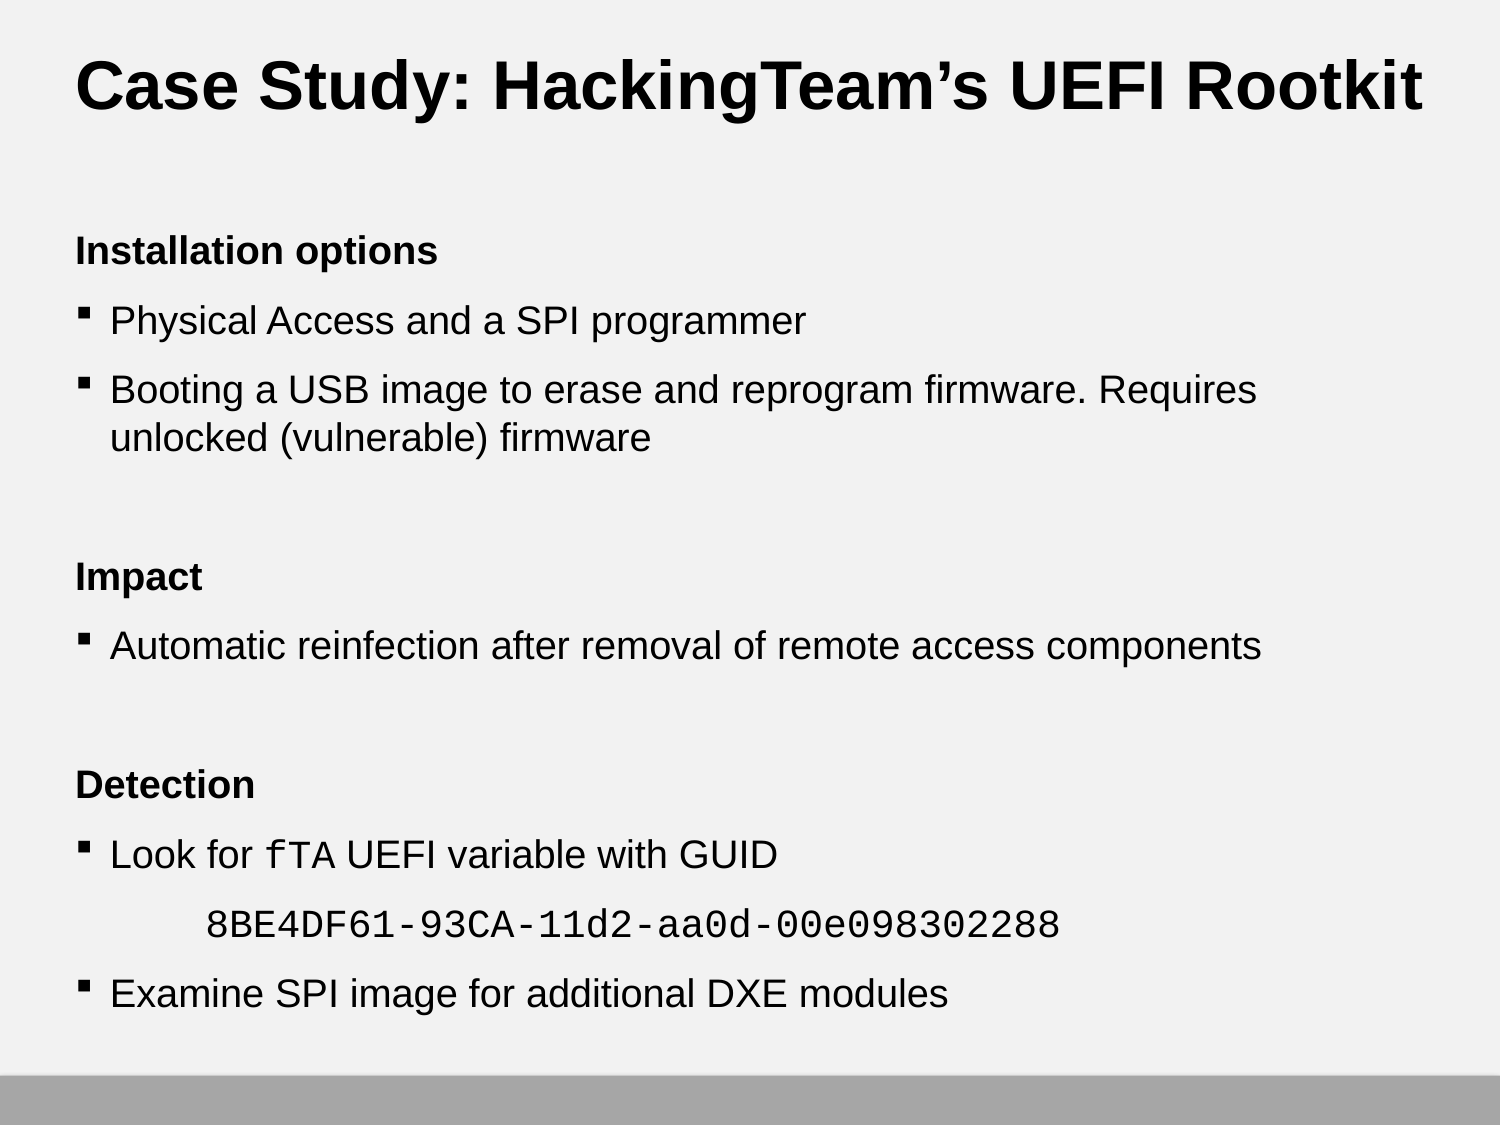

# Case Study: HackingTeam’s UEFI Rootkit
Installation options
Physical Access and a SPI programmer
Booting a USB image to erase and reprogram firmware. Requires unlocked (vulnerable) firmware

Impact
Automatic reinfection after removal of remote access components

Detection
Look for fTA UEFI variable with GUID
	8BE4DF61-93CA-11d2-aa0d-00e098302288
Examine SPI image for additional DXE modules